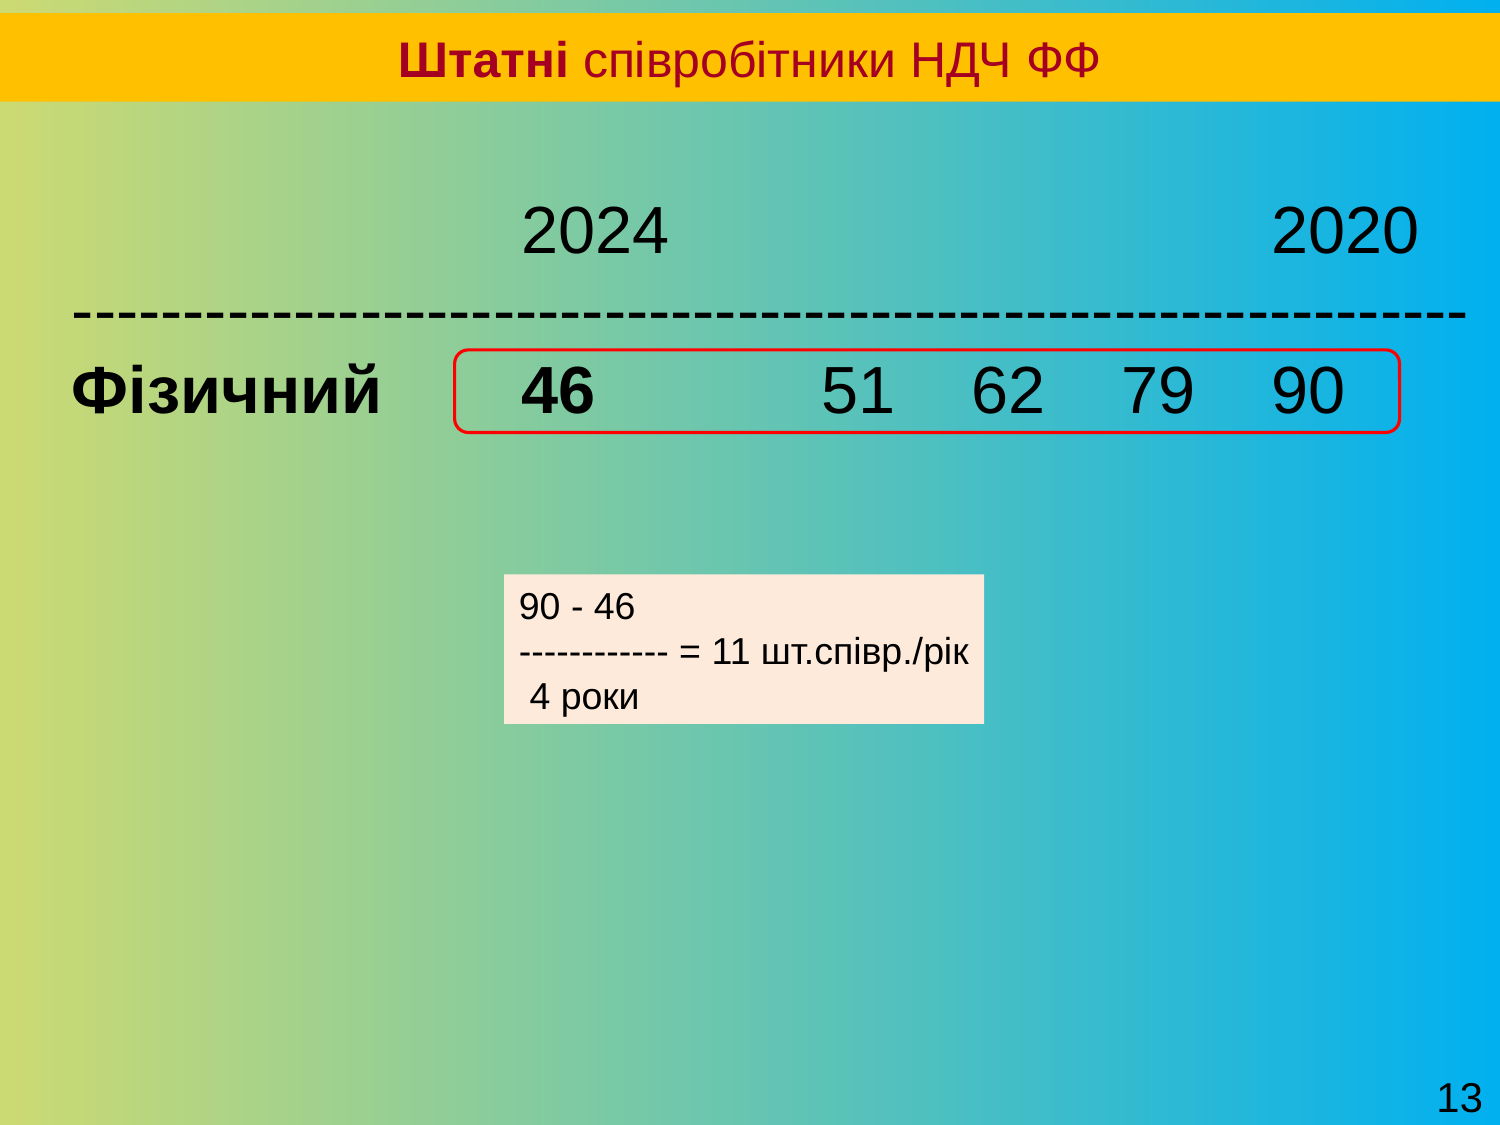

Штатні співробітники НДЧ ФФ
			2024 				2020
---------------------------------------------------------------
Фізичний	46		51 	62 	79 	90

90 - 46
------------ = 11 шт.співр./рік
 4 роки
13